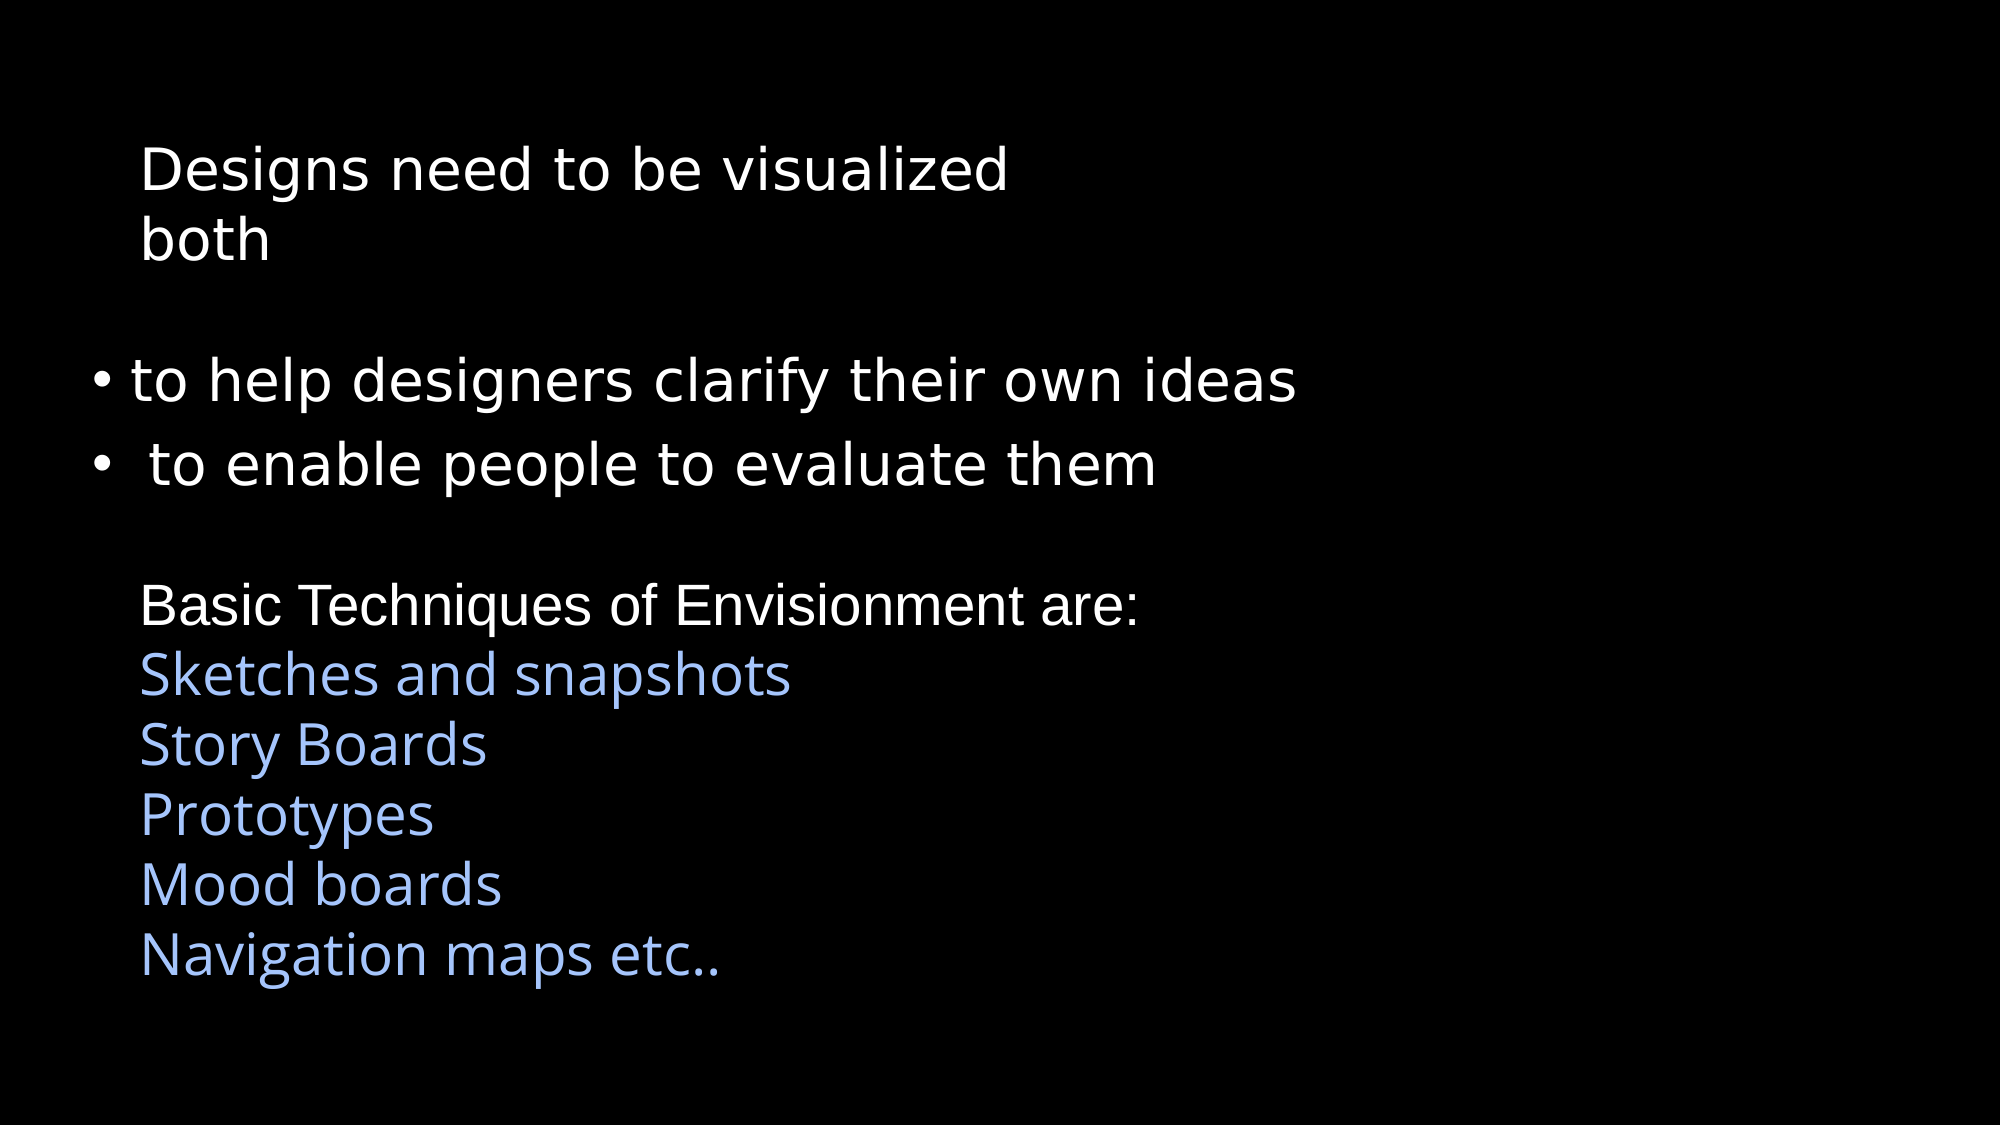

Designs need to be visualized both
to help designers clarify their own ideas
 to enable people to evaluate them
Basic Techniques of Envisionment are:
Sketches and snapshots
Story Boards
Prototypes
Mood boards
Navigation maps etc..